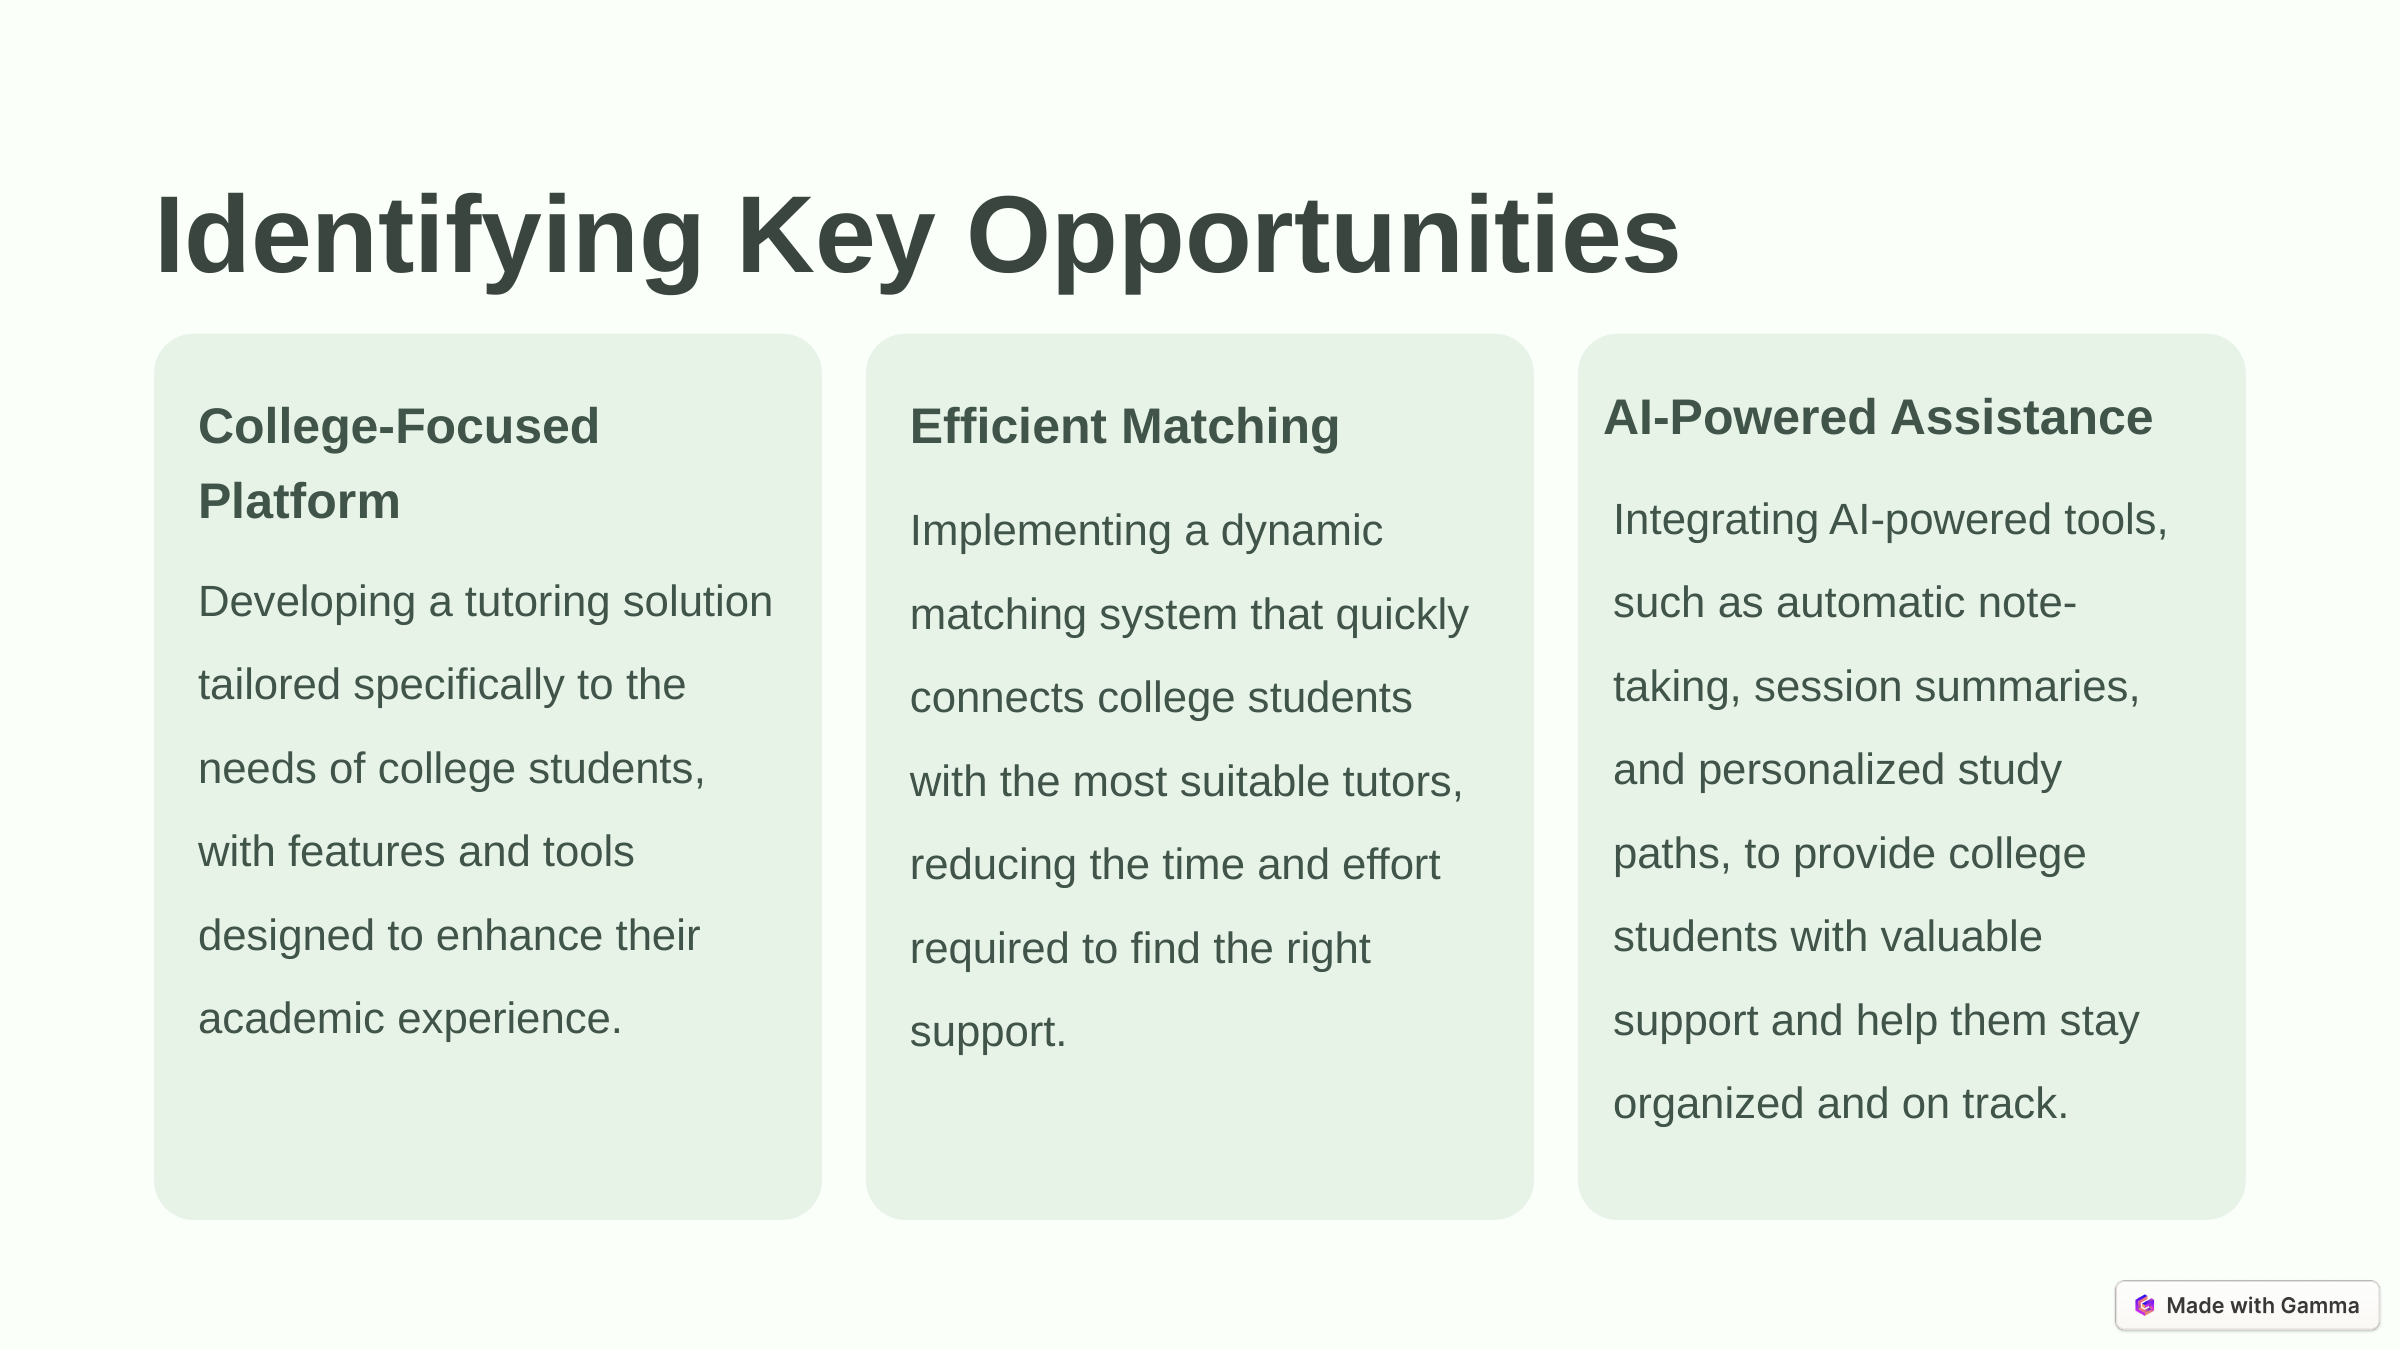

Identifying Key Opportunities

AI-Powered Assistance
College-Focused Platform
Efficient Matching
Integrating AI-powered tools, such as automatic note-taking, session summaries, and personalized study paths, to provide college students with valuable support and help them stay organized and on track.
Implementing a dynamic matching system that quickly connects college students with the most suitable tutors, reducing the time and effort required to find the right support.
Developing a tutoring solution tailored specifically to the needs of college students, with features and tools designed to enhance their academic experience.